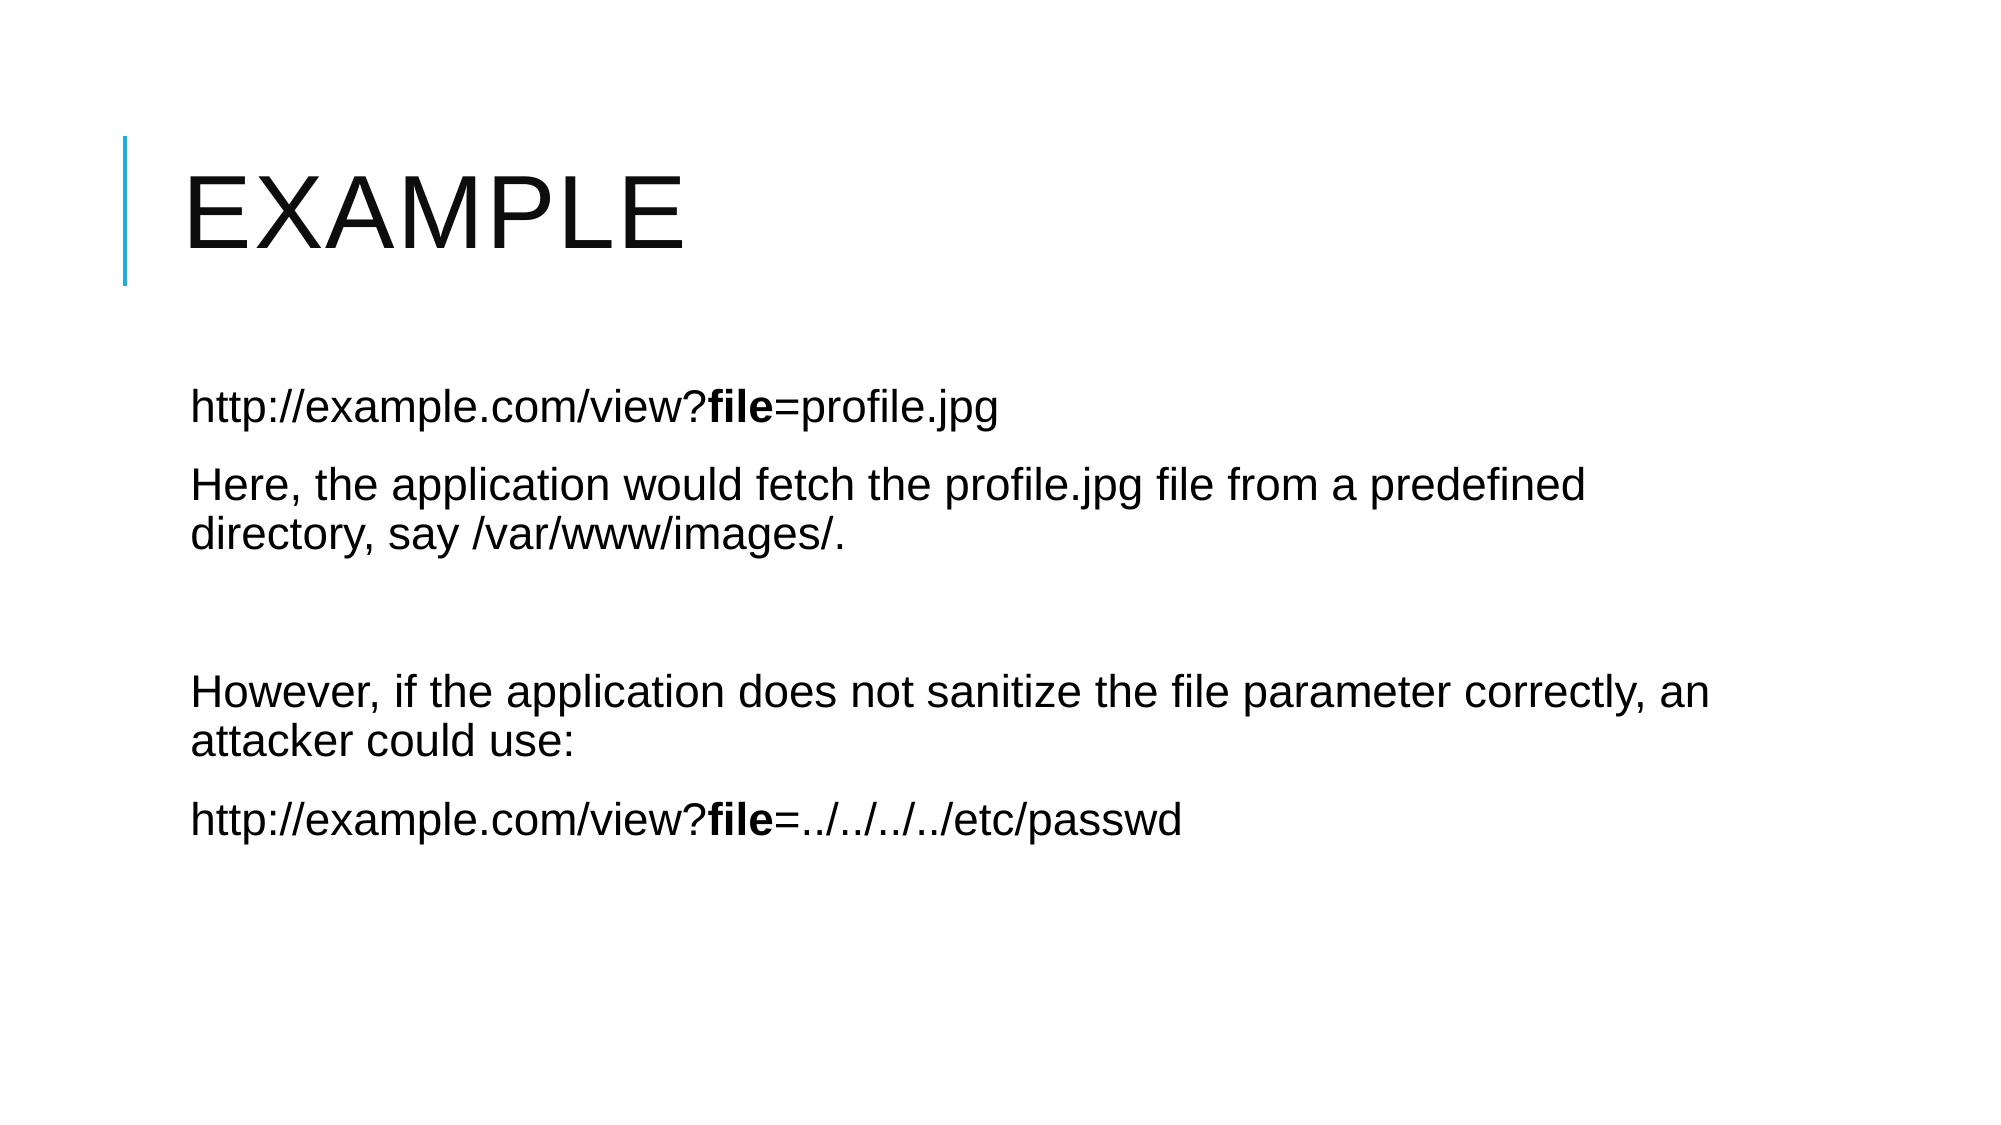

# example
http://example.com/view?file=profile.jpg
Here, the application would fetch the profile.jpg file from a predefined directory, say /var/www/images/.

However, if the application does not sanitize the file parameter correctly, an attacker could use:
http://example.com/view?file=../../../../etc/passwd